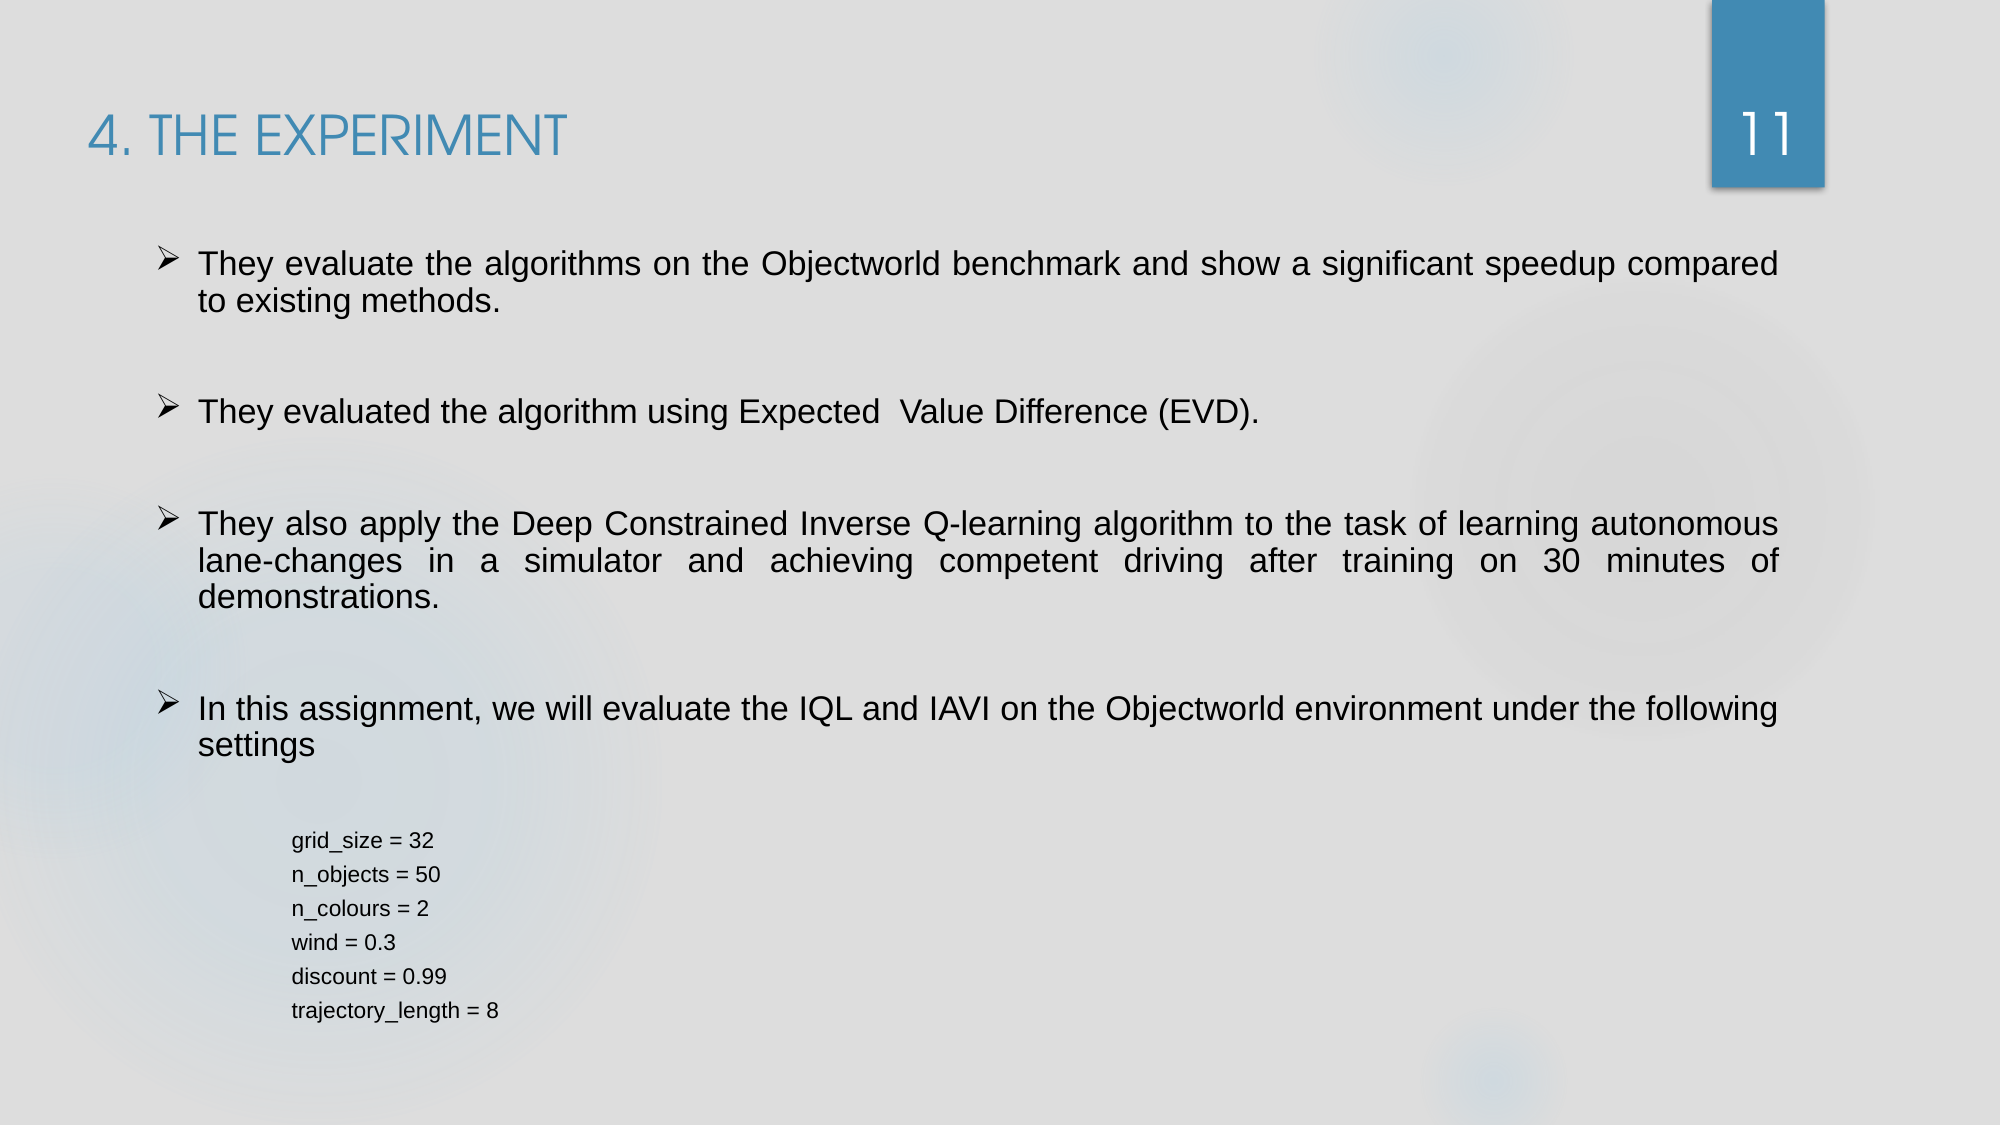

11
4. The Experiment

They evaluate the algorithms on the Objectworld benchmark and show a significant speedup compared to existing methods.

They evaluated the algorithm using Expected  Value Difference (EVD).

They also apply the Deep Constrained Inverse Q-learning algorithm to the task of learning autonomous lane-changes in a simulator and achieving competent driving after training on 30 minutes of demonstrations.

In this assignment, we will evaluate the IQL and IAVI on the Objectworld environment under the following settings

grid_size = 32
n_objects = 50
n_colours = 2
wind = 0.3
discount = 0.99
trajectory_length = 8